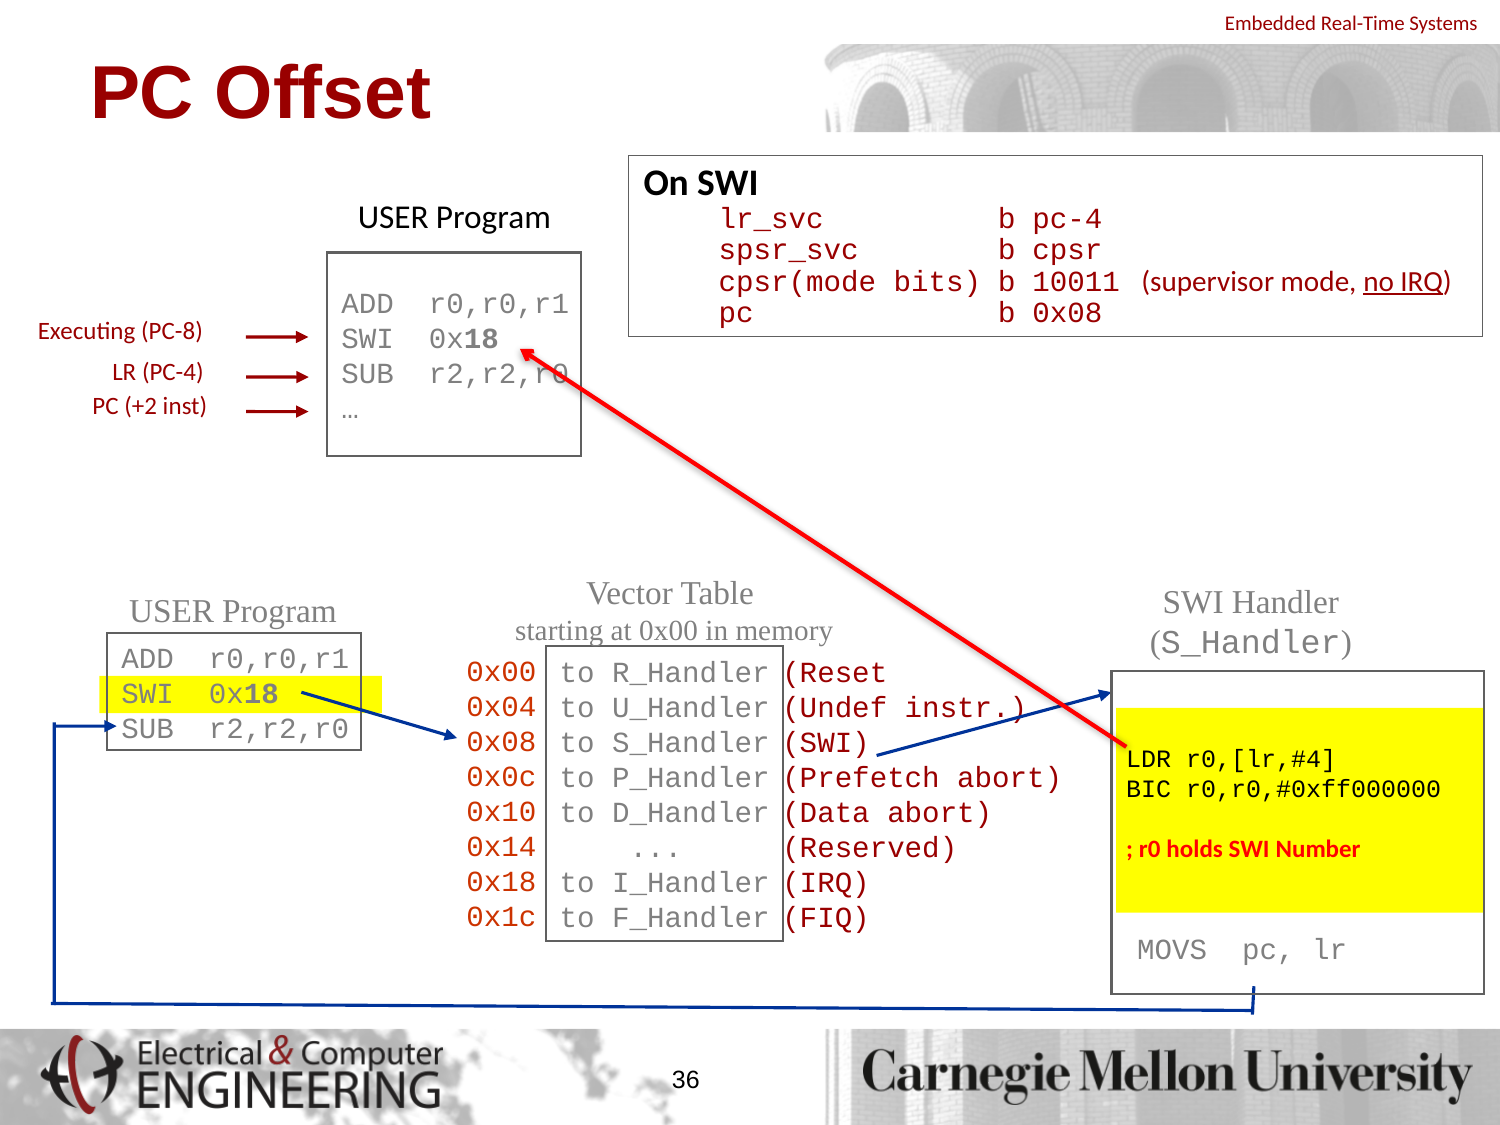

# PC Offset
On SWI
lr_svc          b pc-4
spsr_svc        b cpsr
cpsr(mode bits) b 10011   (supervisor mode, no IRQ)
pc              b 0x08
USER Program
ADD  r0,r0,r1
SWI  0x18
SUB  r2,r2,r0
…
Executing (PC-8)

LR (PC-4)

PC (+2 inst)

Vector Table
starting at 0x00 in memory
0x00
0x04
0x08
0x0c
0x10
0x14
0x18
0x1c
to R_Handler
to U_Handler
to S_Handler
to P_Handler
to D_Handler
...
to I_Handler
to F_Handler
(Reset
(Undef instr.)
(SWI)
(Prefetch abort)
(Data abort)
(Reserved)
(IRQ)
(FIQ)
SWI Handler
(S_Handler)
USER Program
ADD  r0,r0,r1
SWI  0x18
SUB  r2,r2,r0
LDR r0,[lr,#­4]
BIC r0,r0,#0xff000000

; r0 holds SWI Number

MOVS  pc, lr

36